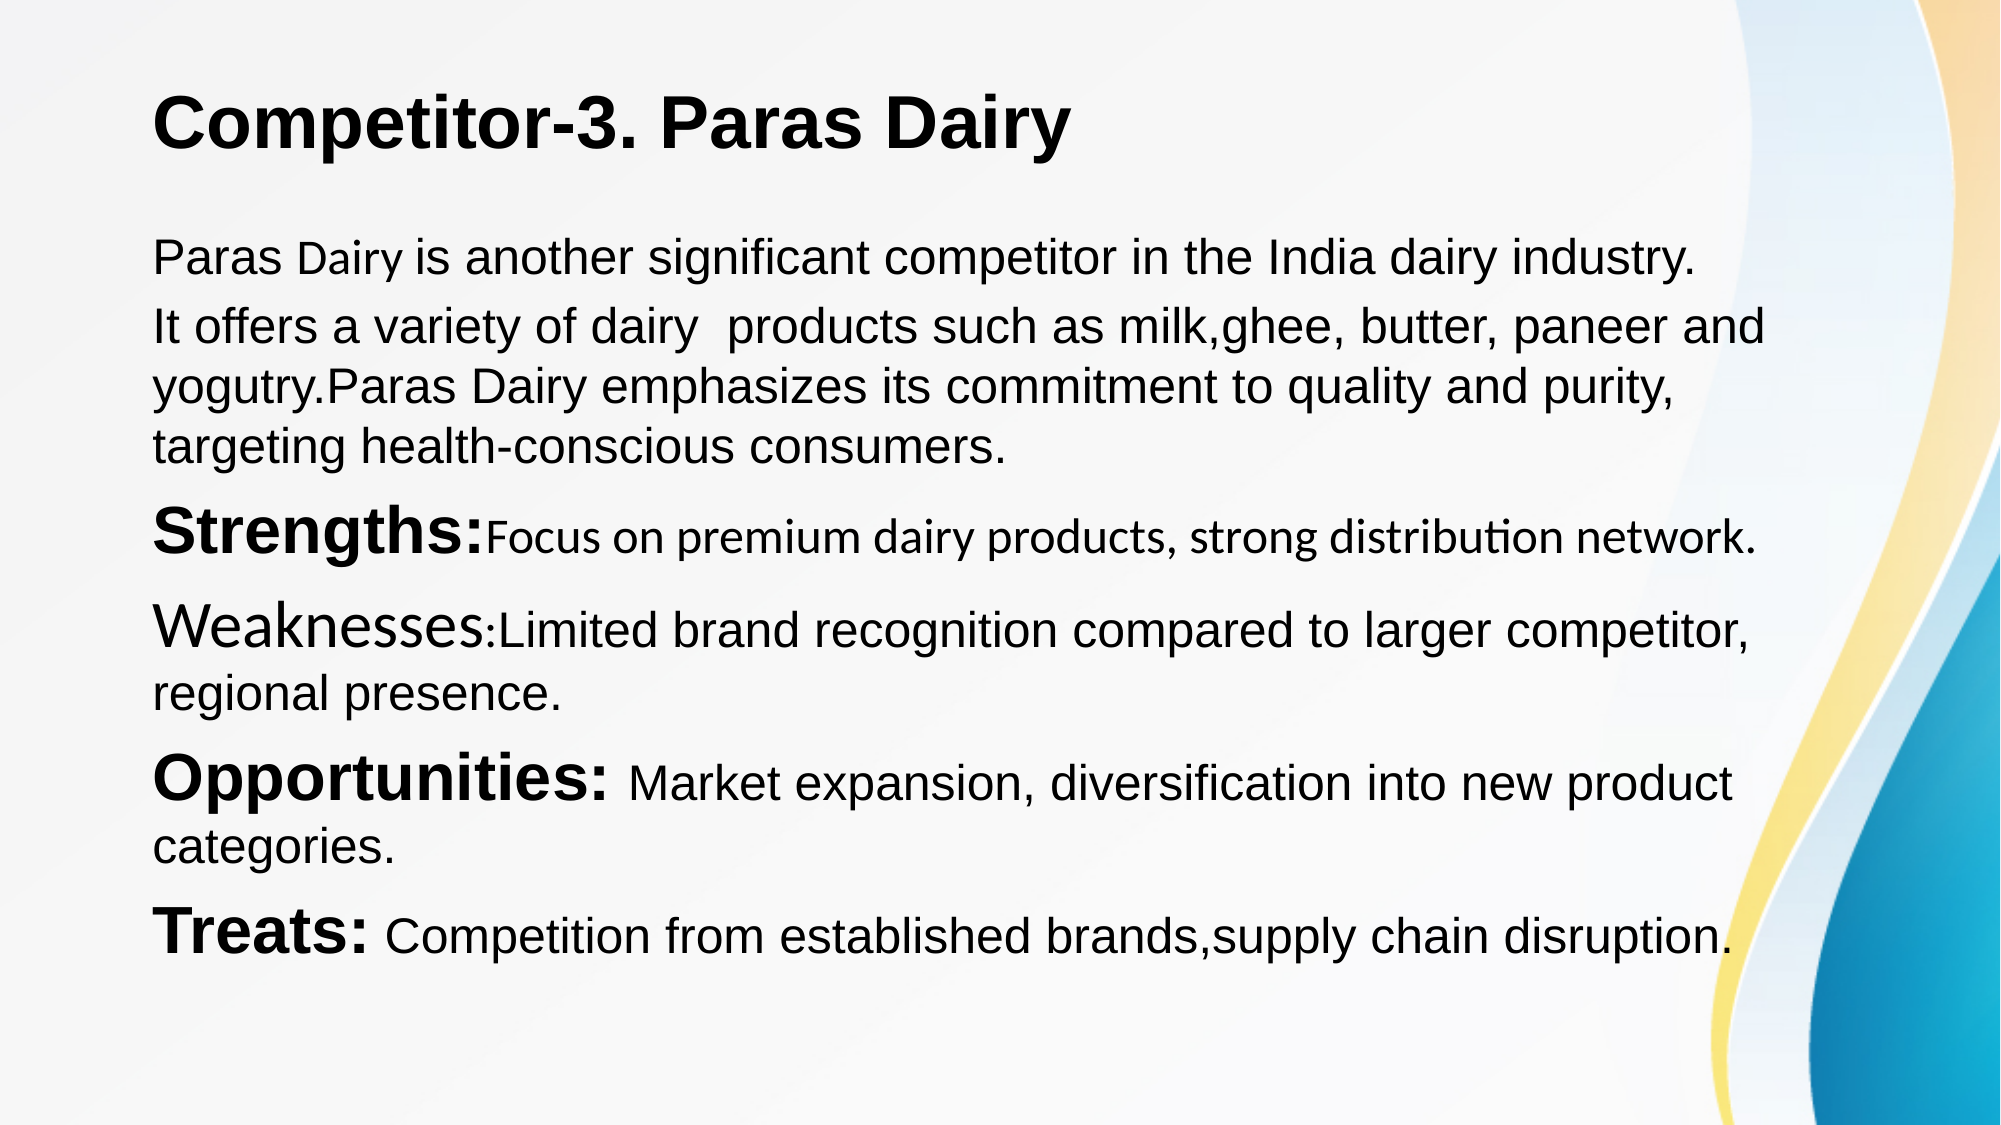

# Competitor-3. Paras Dairy
Paras Dairy is another significant competitor in the India dairy industry.
It offers a variety of dairy  products such as milk,ghee, butter, paneer and yogutry.Paras Dairy emphasizes its commitment to quality and purity, targeting health-conscious consumers.
Strengths:Focus on premium dairy products, strong distribution network.
Weaknesses:Limited brand recognition compared to larger competitor, regional presence.
Opportunities: Market expansion, diversification into new product categories.
Treats: Competition from established brands,supply chain disruption.